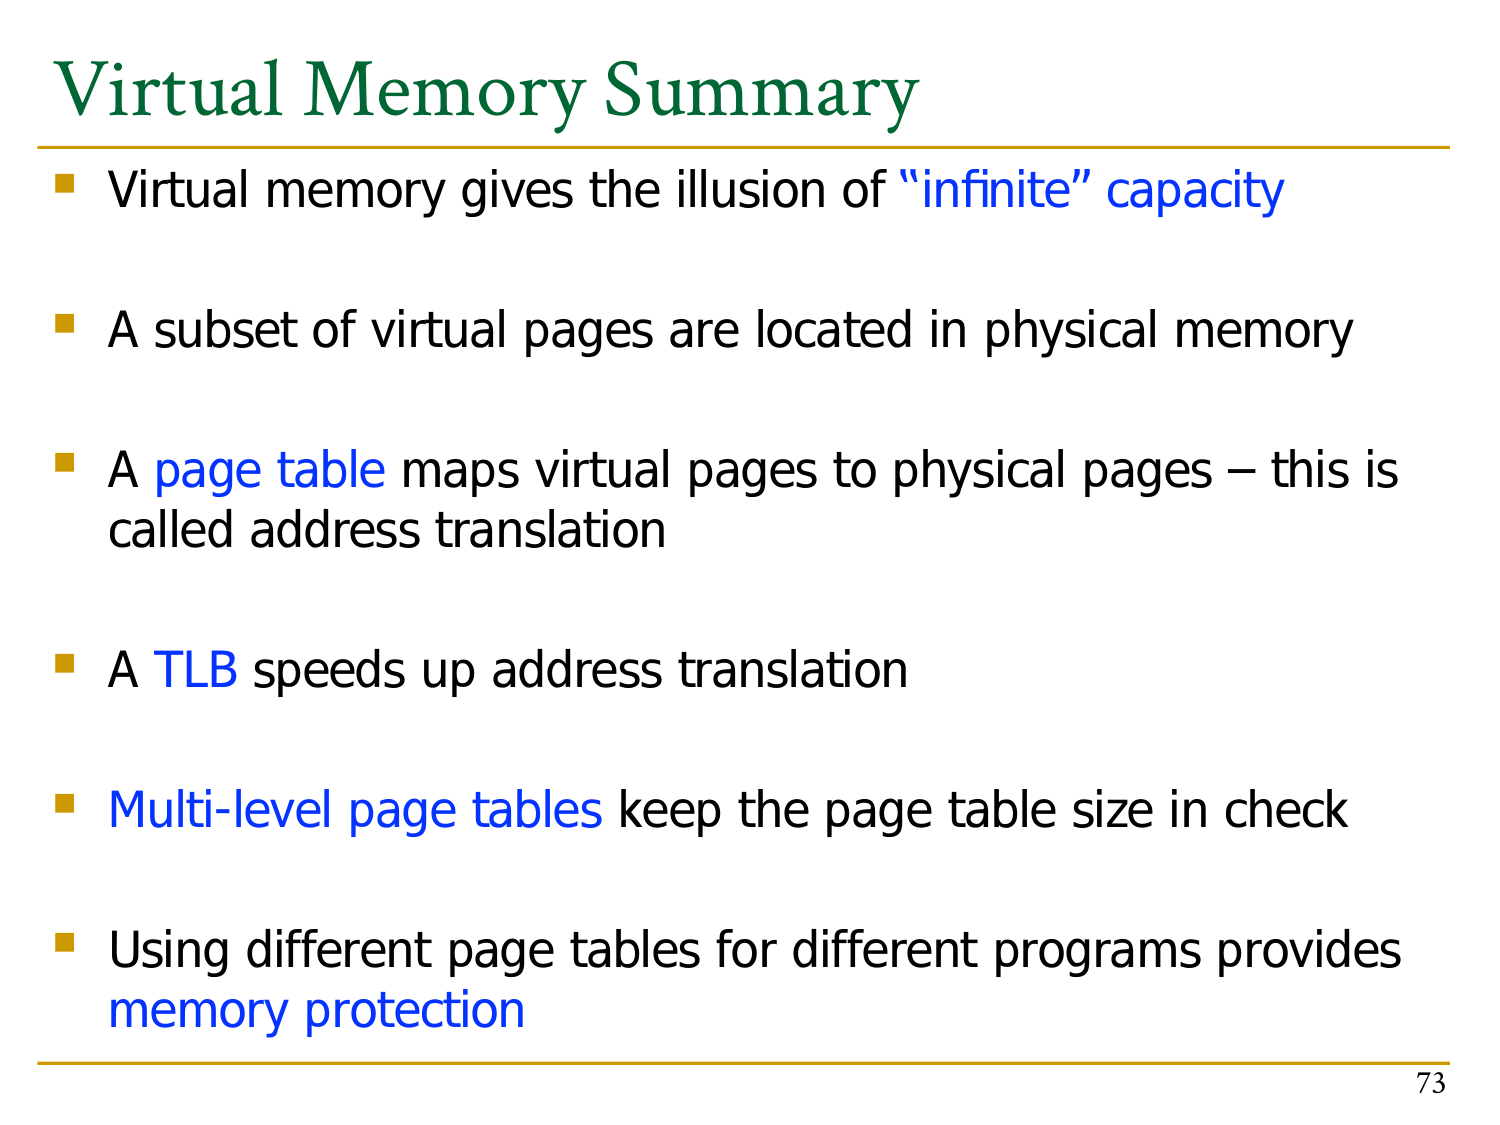

# Virtual Memory Summary

Virtual memory gives the illusion of “infinite” capacity

A subset of virtual pages are located in physical memory

A page table maps virtual pages to physical pages – this is called address translation

A TLB speeds up address translation

Multi-level page tables keep the page table size in check

Using different page tables for different programs provides memory protection

73